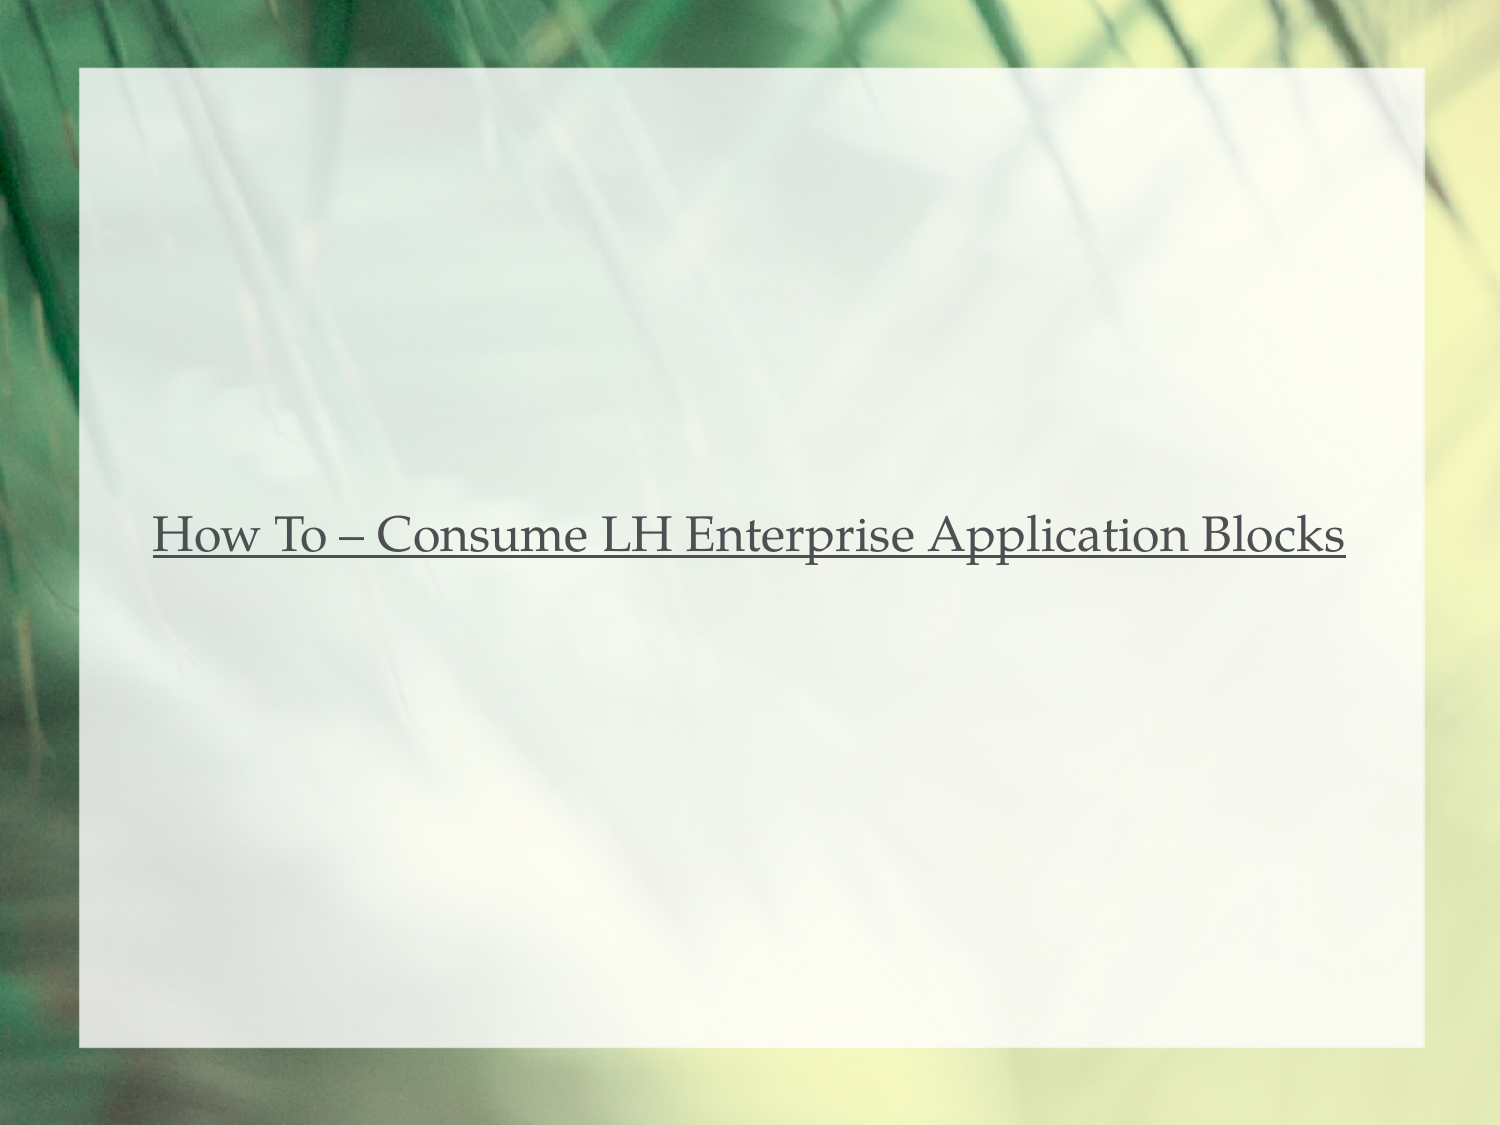

How To – Consume LH Enterprise Application Blocks